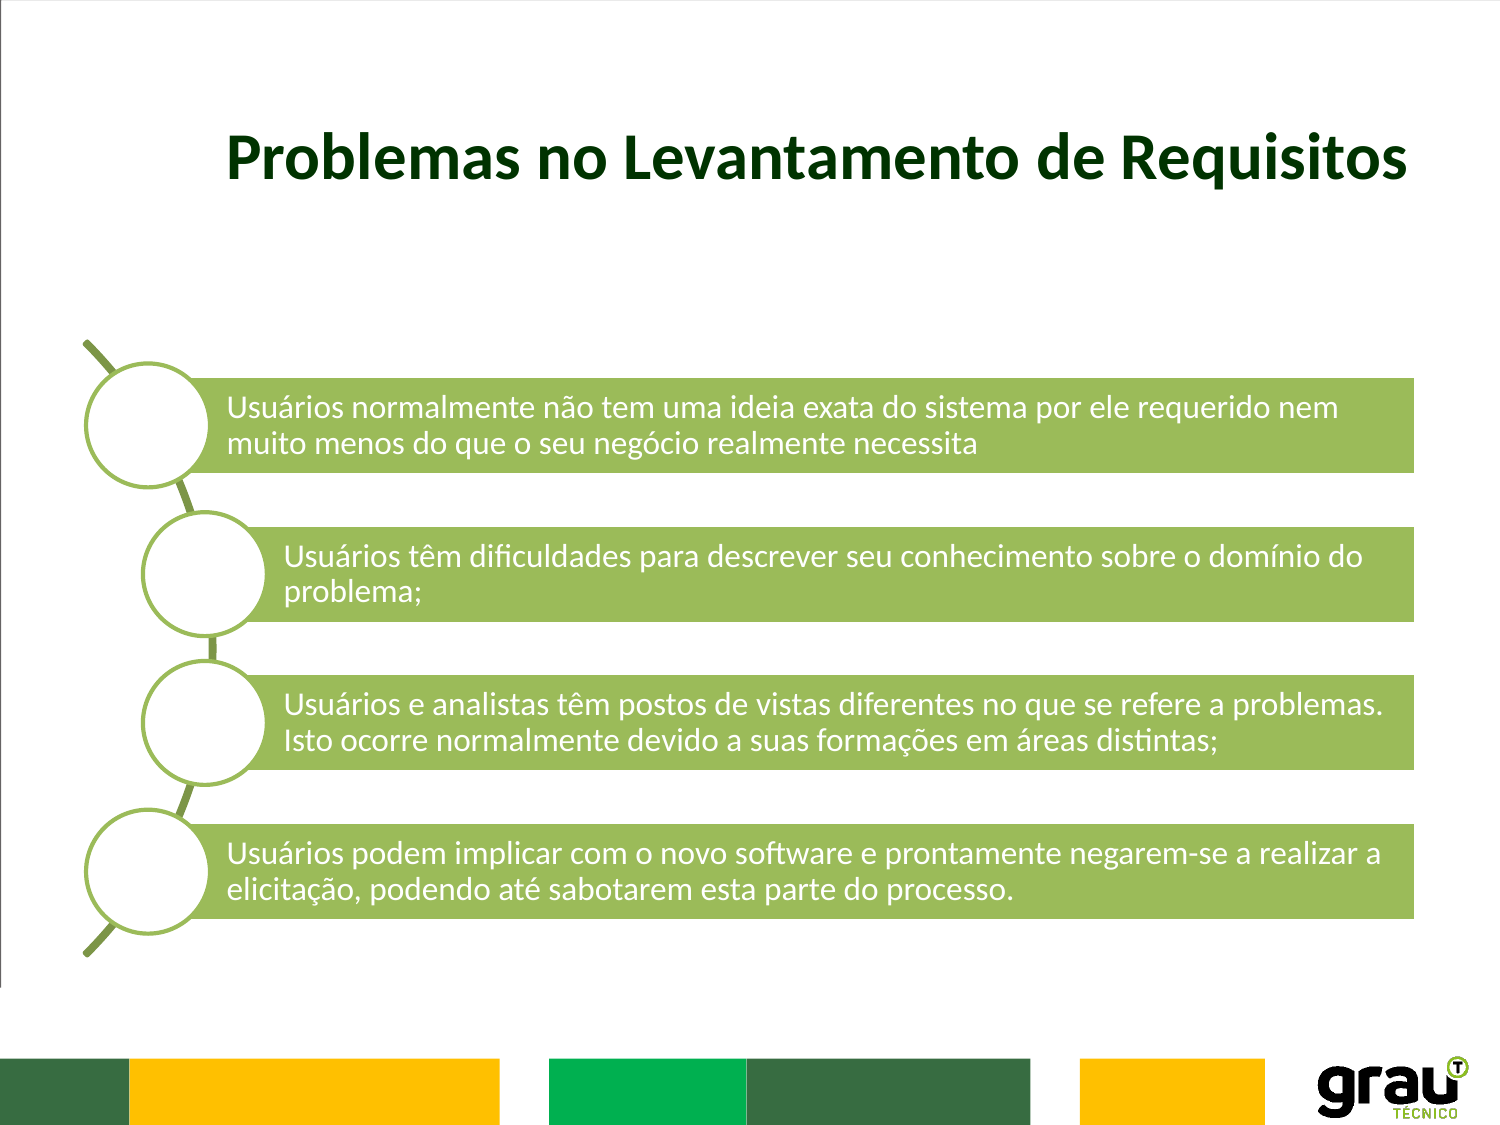

# Problemas no Levantamento de Requisitos
Usuários normalmente não tem uma ideia exata do sistema por ele requerido nem muito menos do que o seu negócio realmente necessita
Usuários têm dificuldades para descrever seu conhecimento sobre o domínio do problema;
Usuários e analistas têm postos de vistas diferentes no que se refere a problemas. Isto ocorre normalmente devido a suas formações em áreas distintas;
Usuários podem implicar com o novo software e prontamente negarem-se a realizar a elicitação, podendo até sabotarem esta parte do processo.